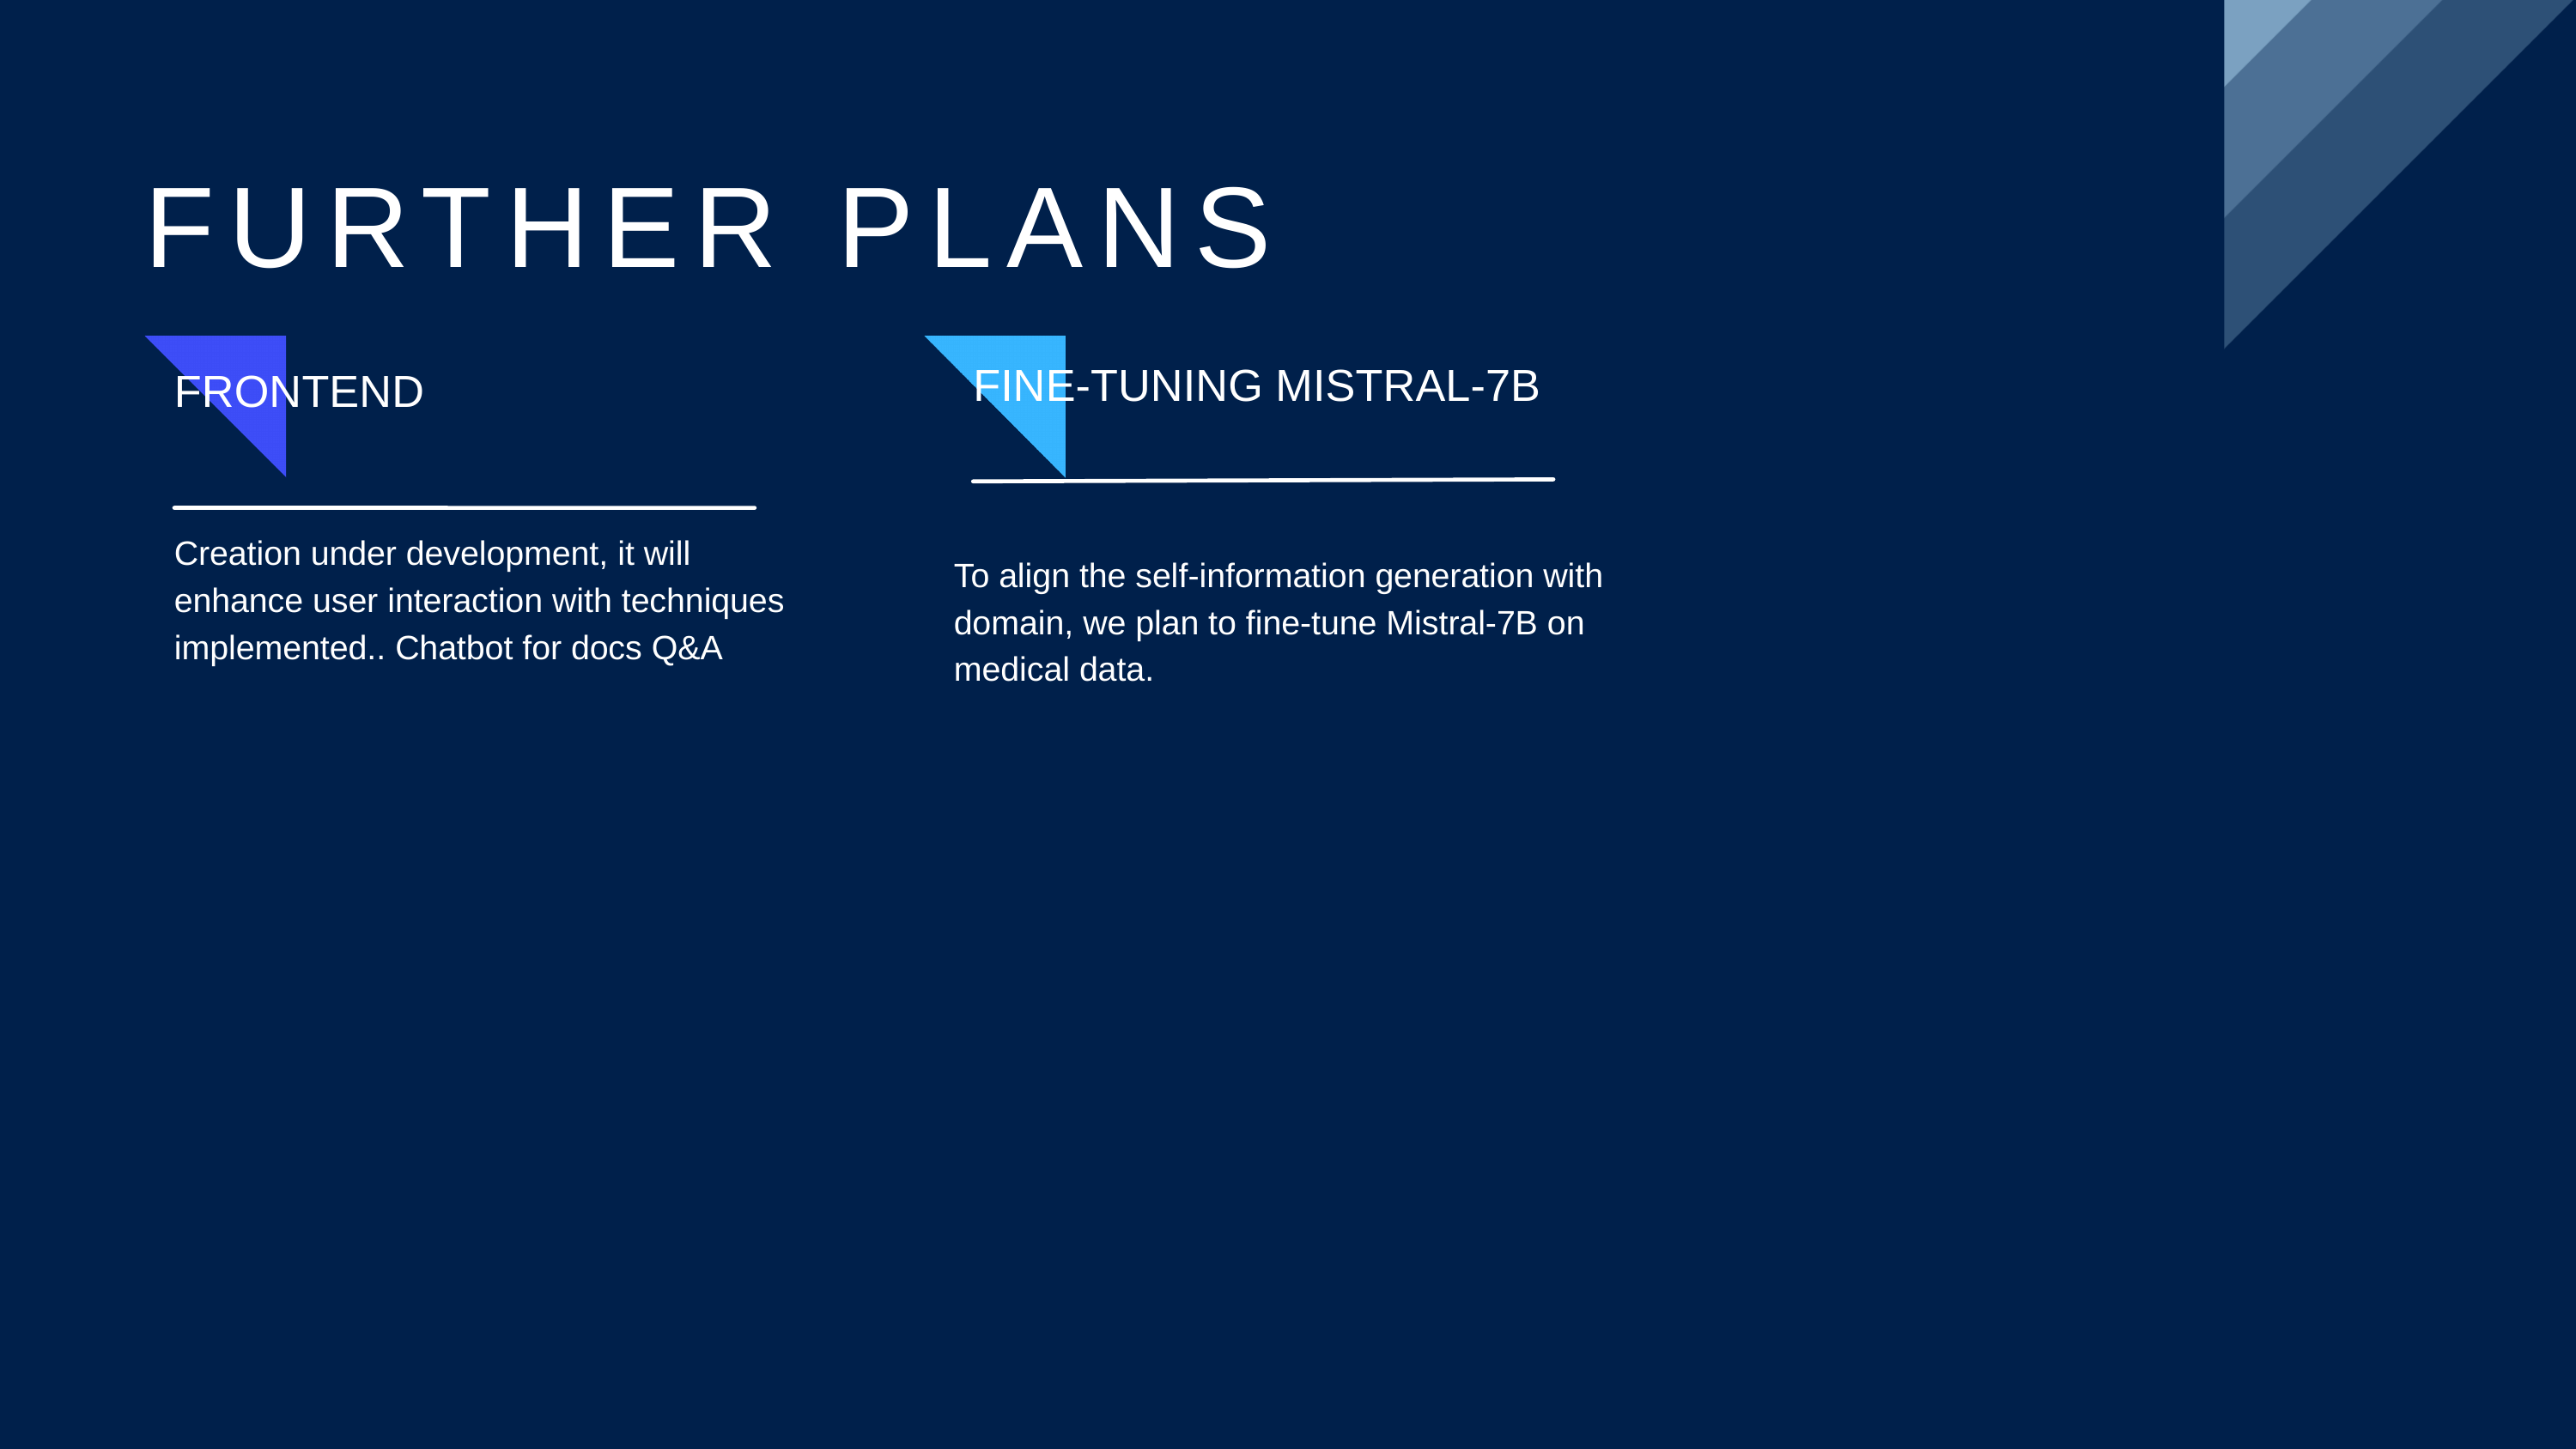

FURTHER PLANS

FINE-TUNING MISTRAL-7B
FRONTEND

Creation under development, it will enhance user interaction with techniques implemented.. Chatbot for docs Q&A
To align the self-information generation with domain, we plan to fine-tune Mistral-7B on medical data.